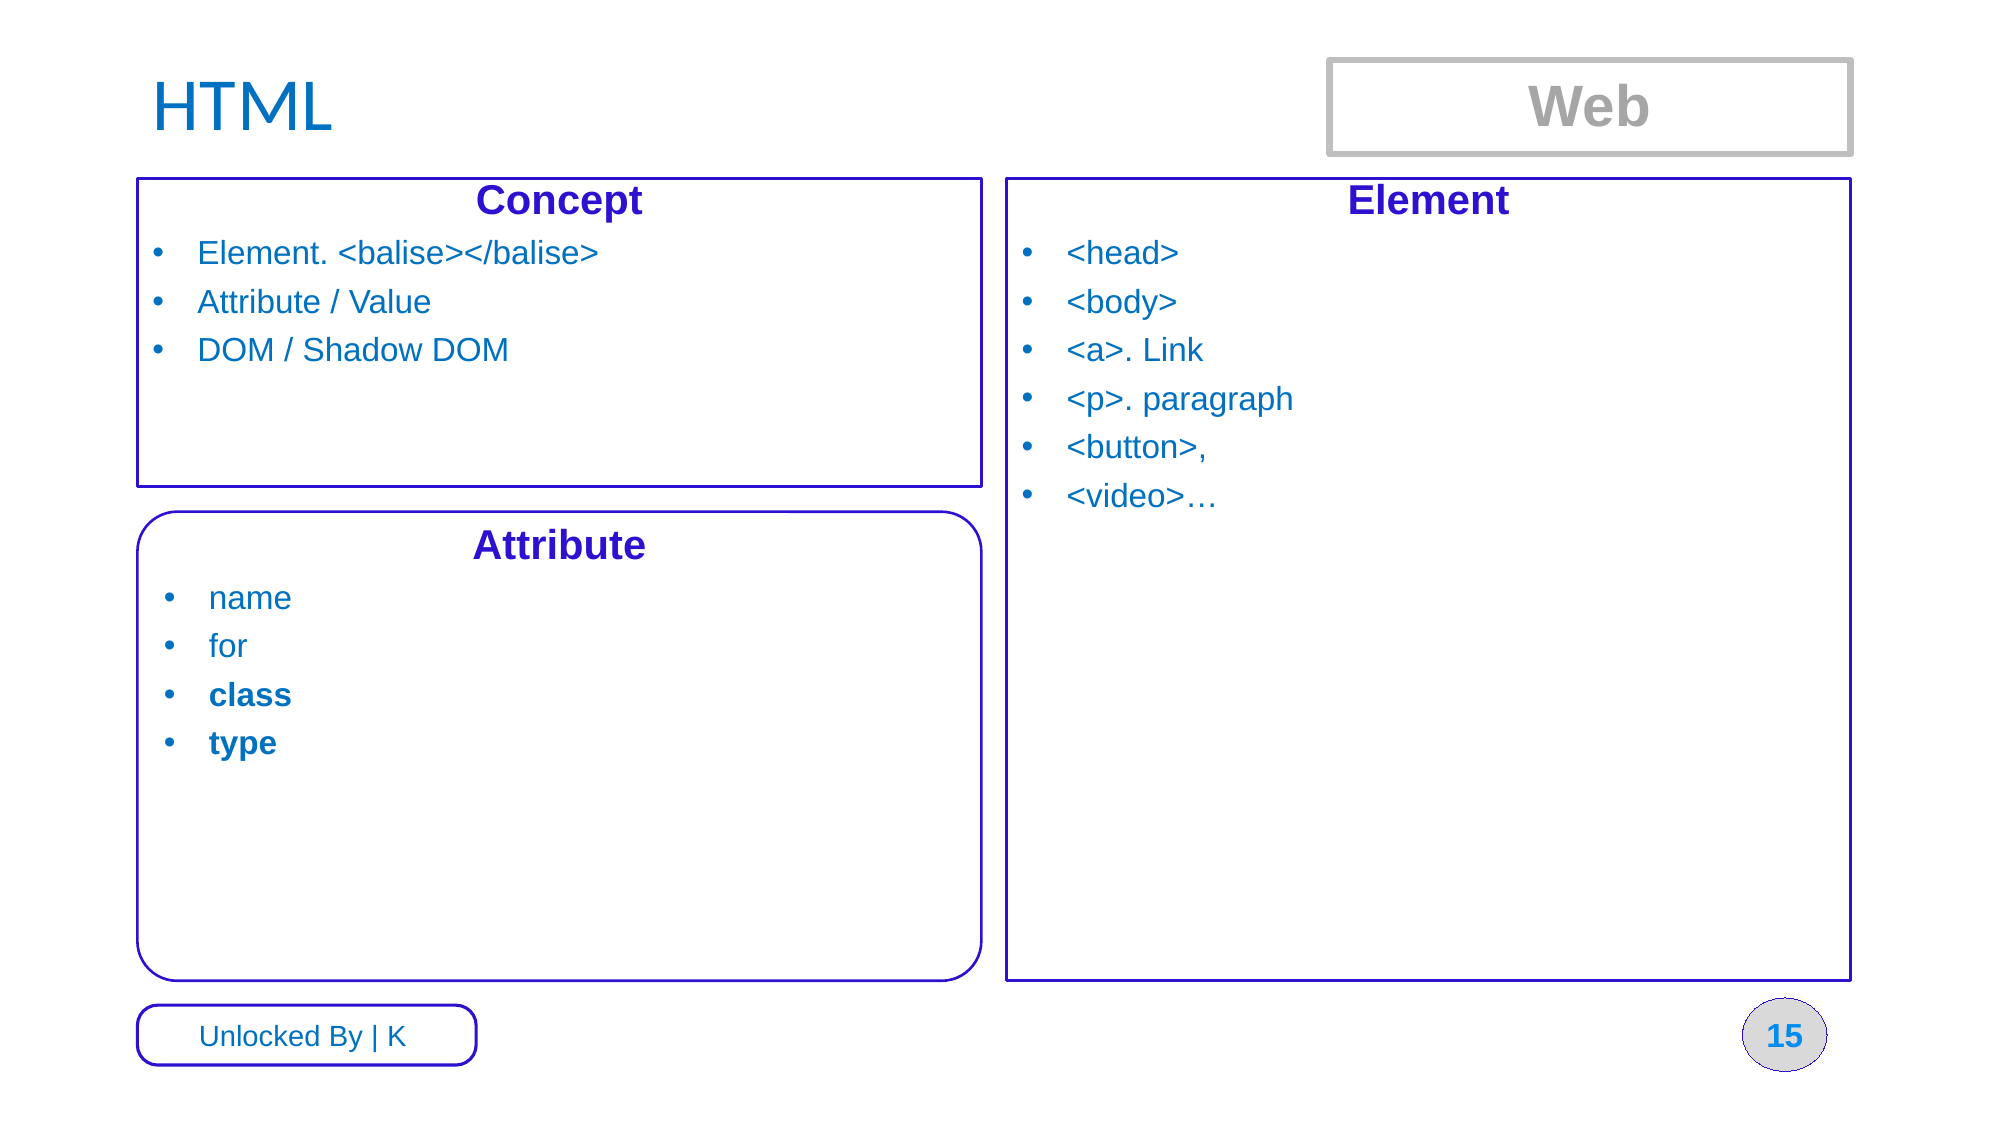

# HTML
Web
Element
<head>
<body>
<a>. Link
<p>. paragraph
<button>,
<video>…
Concept
Element. <balise></balise>
Attribute / Value
DOM / Shadow DOM

Attribute
name
for
class
type
15
Unlocked By | K